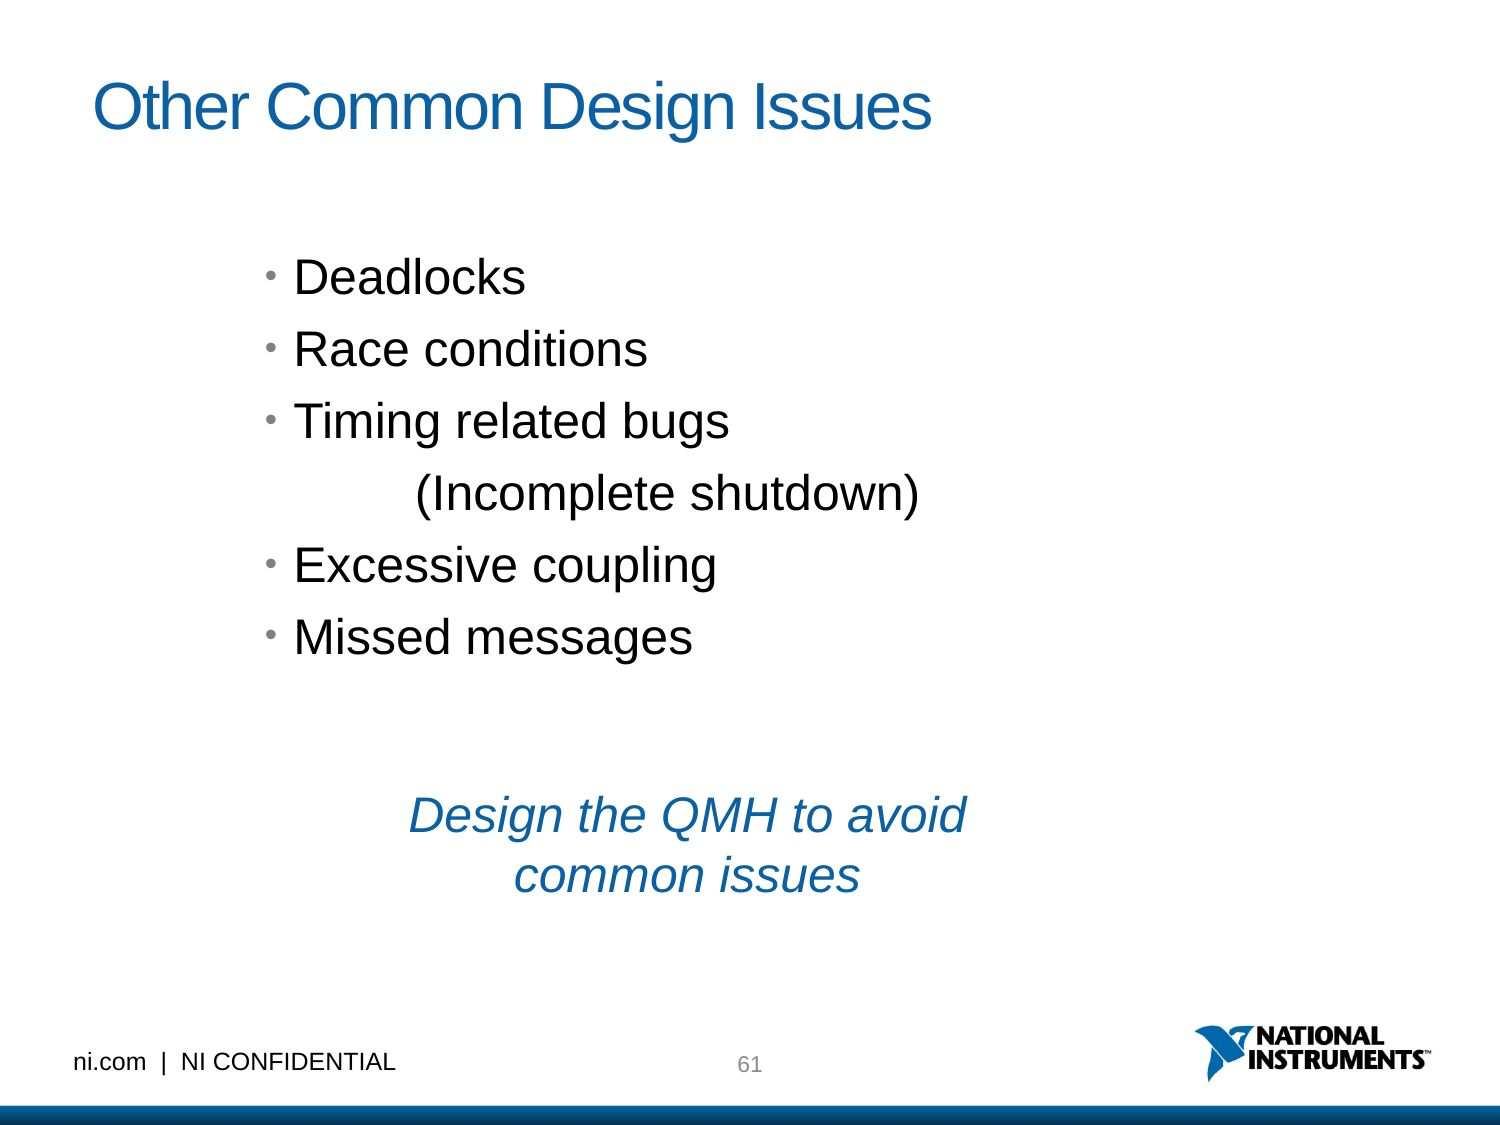

# Other Common Design Issues
Deadlocks
Race conditions
Timing related bugs
	(Incomplete shutdown)
Excessive coupling
Missed messages
Design the QMH to avoid common issues